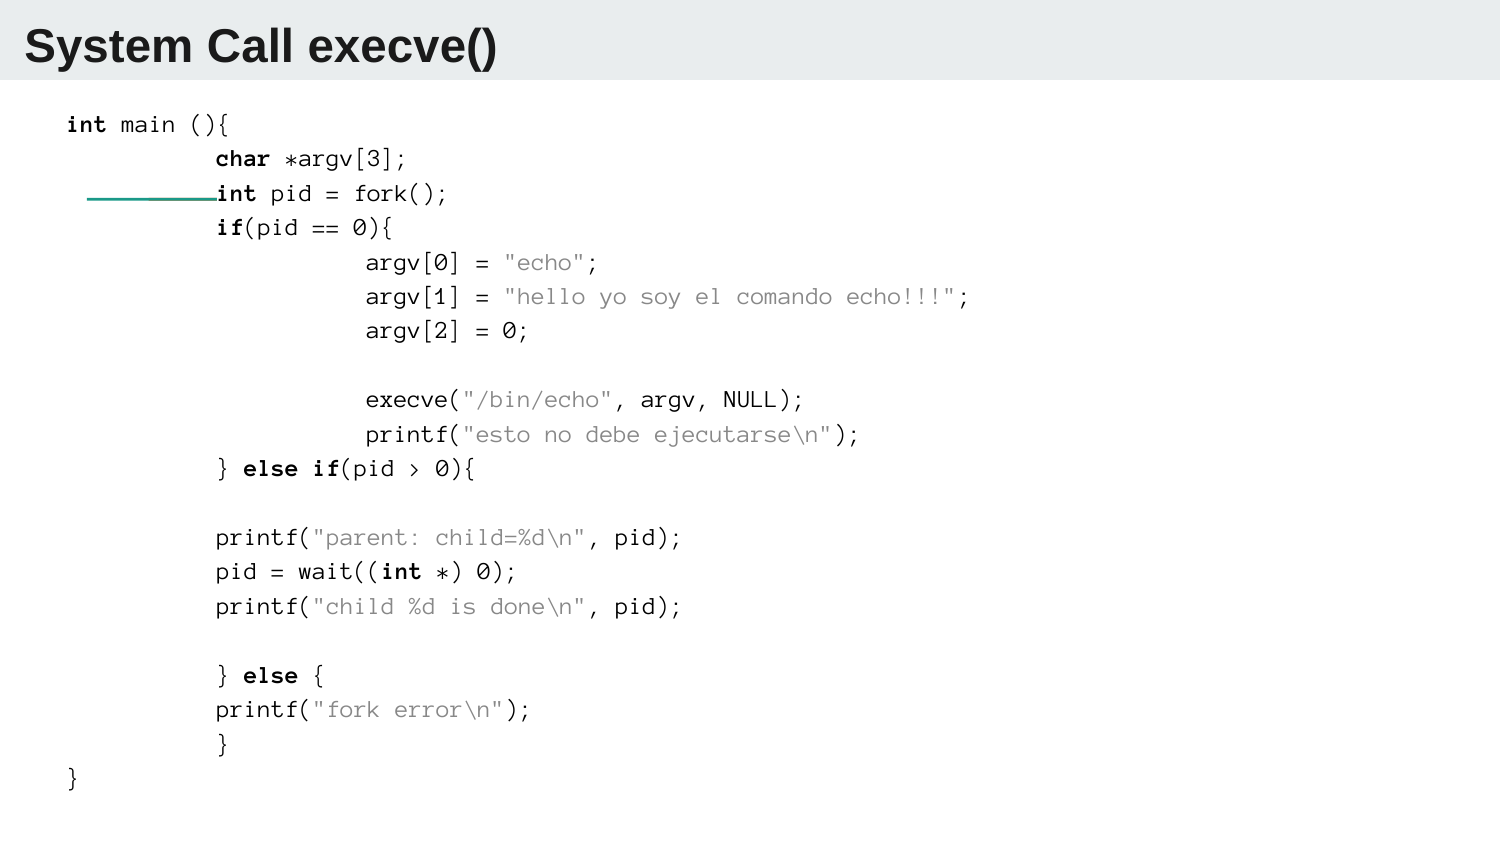

# System Call execve()
int main (){
	char *argv[3];
	int pid = fork();
	if(pid == 0){
    		argv[0] = "echo";
    		argv[1] = "hello yo soy el comando echo!!!";
    		argv[2] = 0;
    		execve("/bin/echo", argv, NULL);
    		printf("esto no debe ejecutarse\n");
	} else if(pid > 0){
    	printf("parent: child=%d\n", pid);
    	pid = wait((int *) 0);
    	printf("child %d is done\n", pid);
	} else {
    	printf("fork error\n");
	}
}